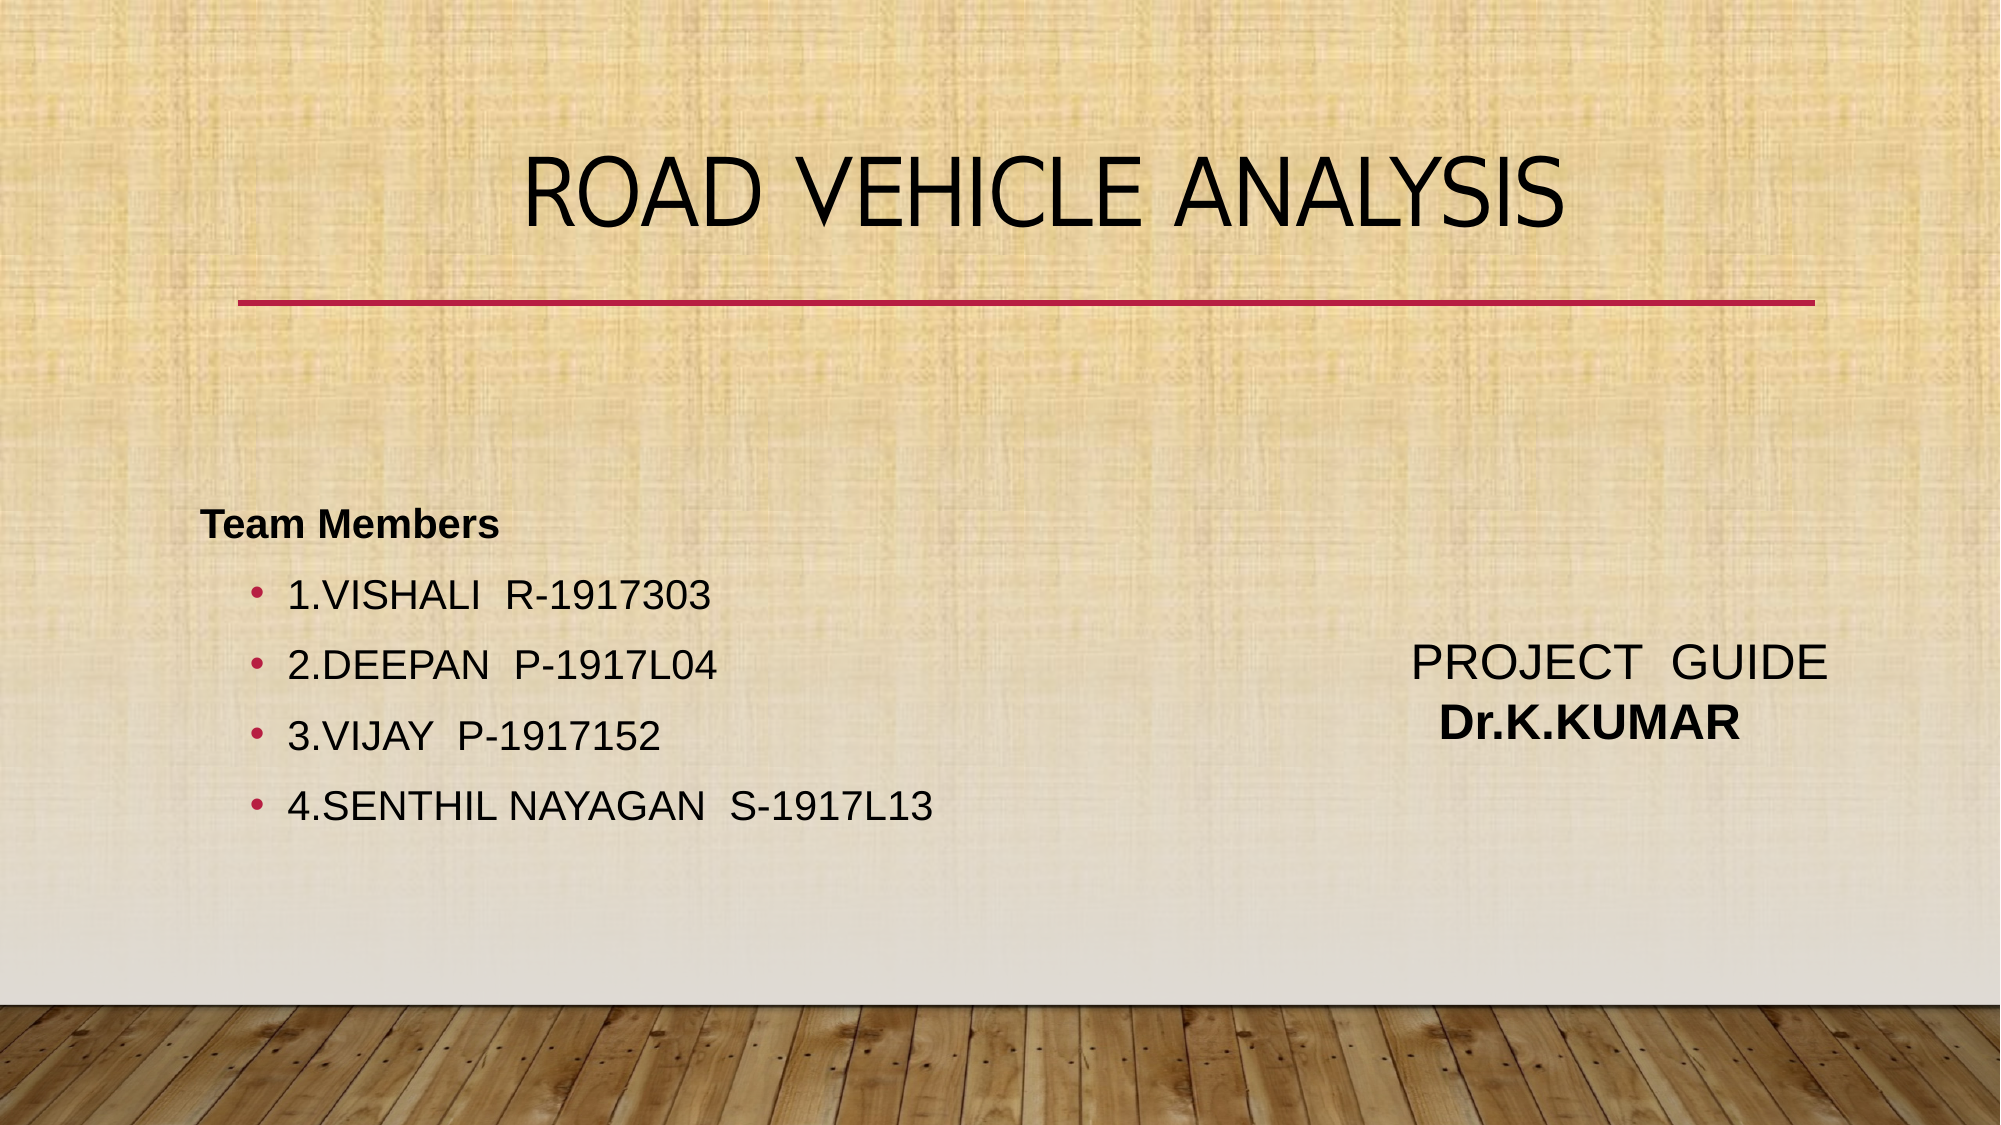

ROAD VEHICLE ANALYSIS

  Team Members
1.VISHALI  R-1917303
2.DEEPAN  P-1917L04
3.VIJAY  P-1917152
4.SENTHIL NAYAGAN  S-1917L13

           PROJECT  GUIDE
             Dr.K.KUMAR